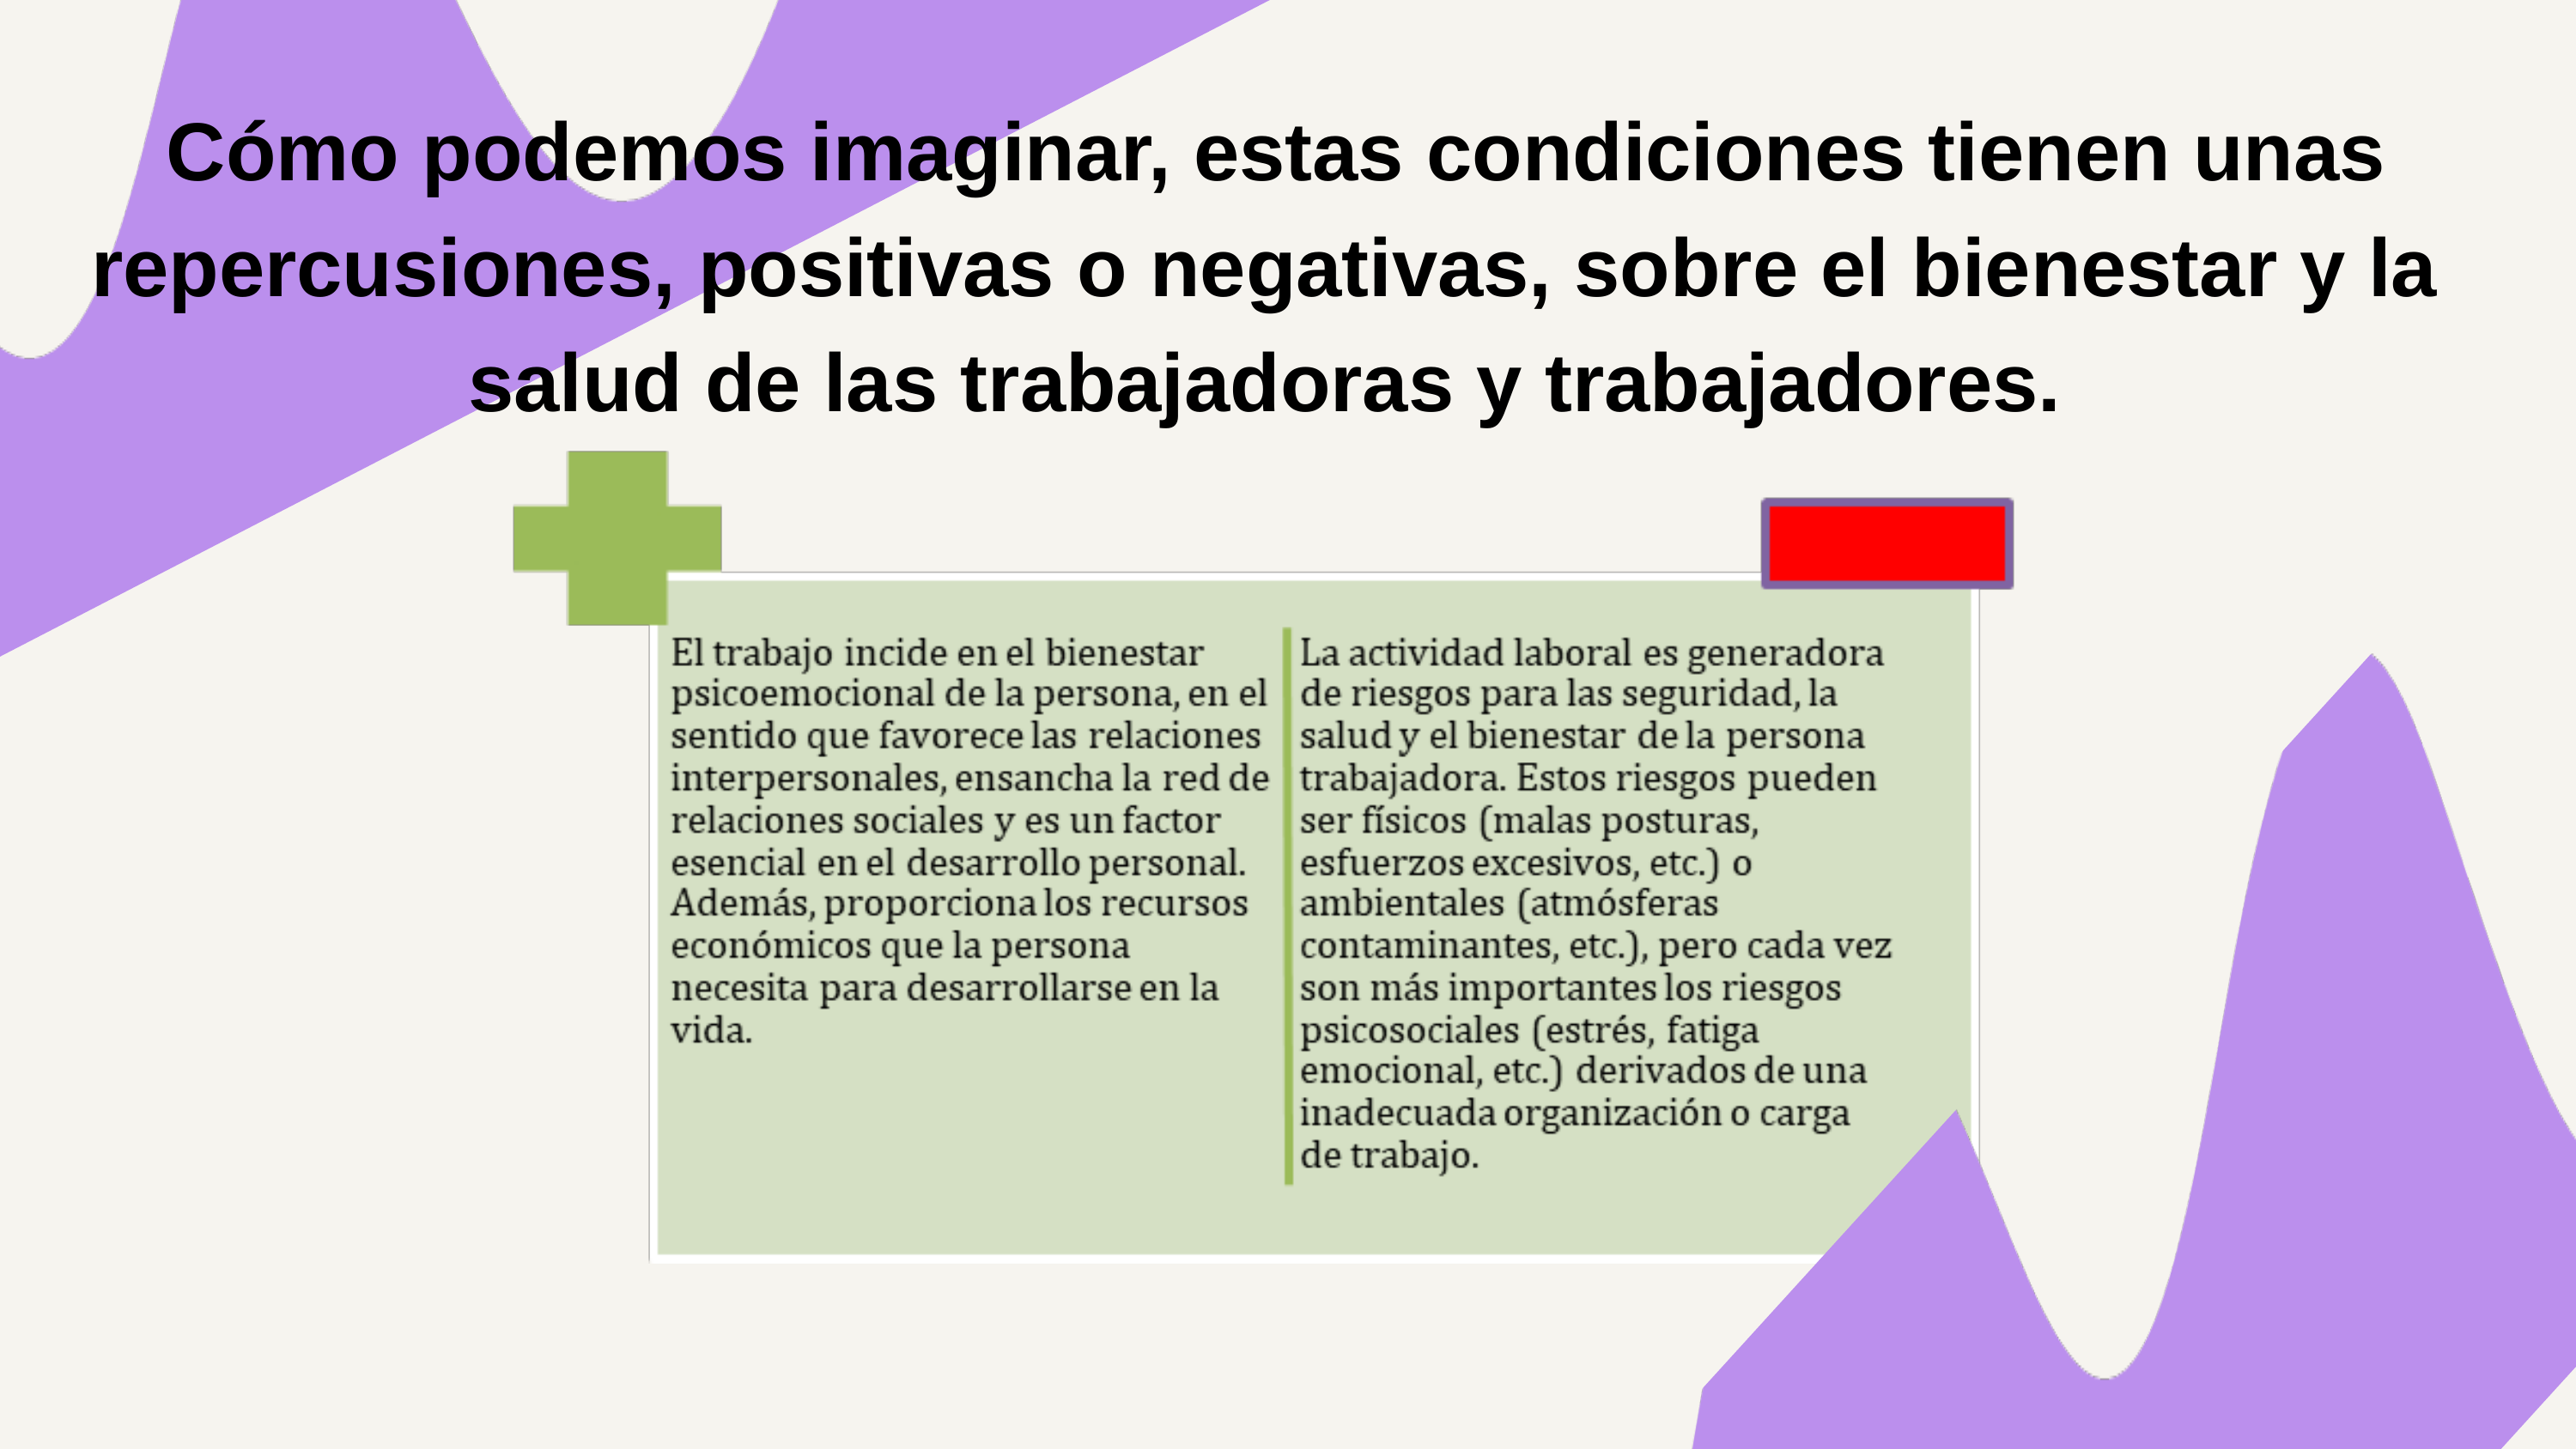

Cómo podemos imaginar, estas condiciones tienen unas repercusiones, positivas o negativas, sobre el bienestar y la salud de las trabajadoras y trabajadores.